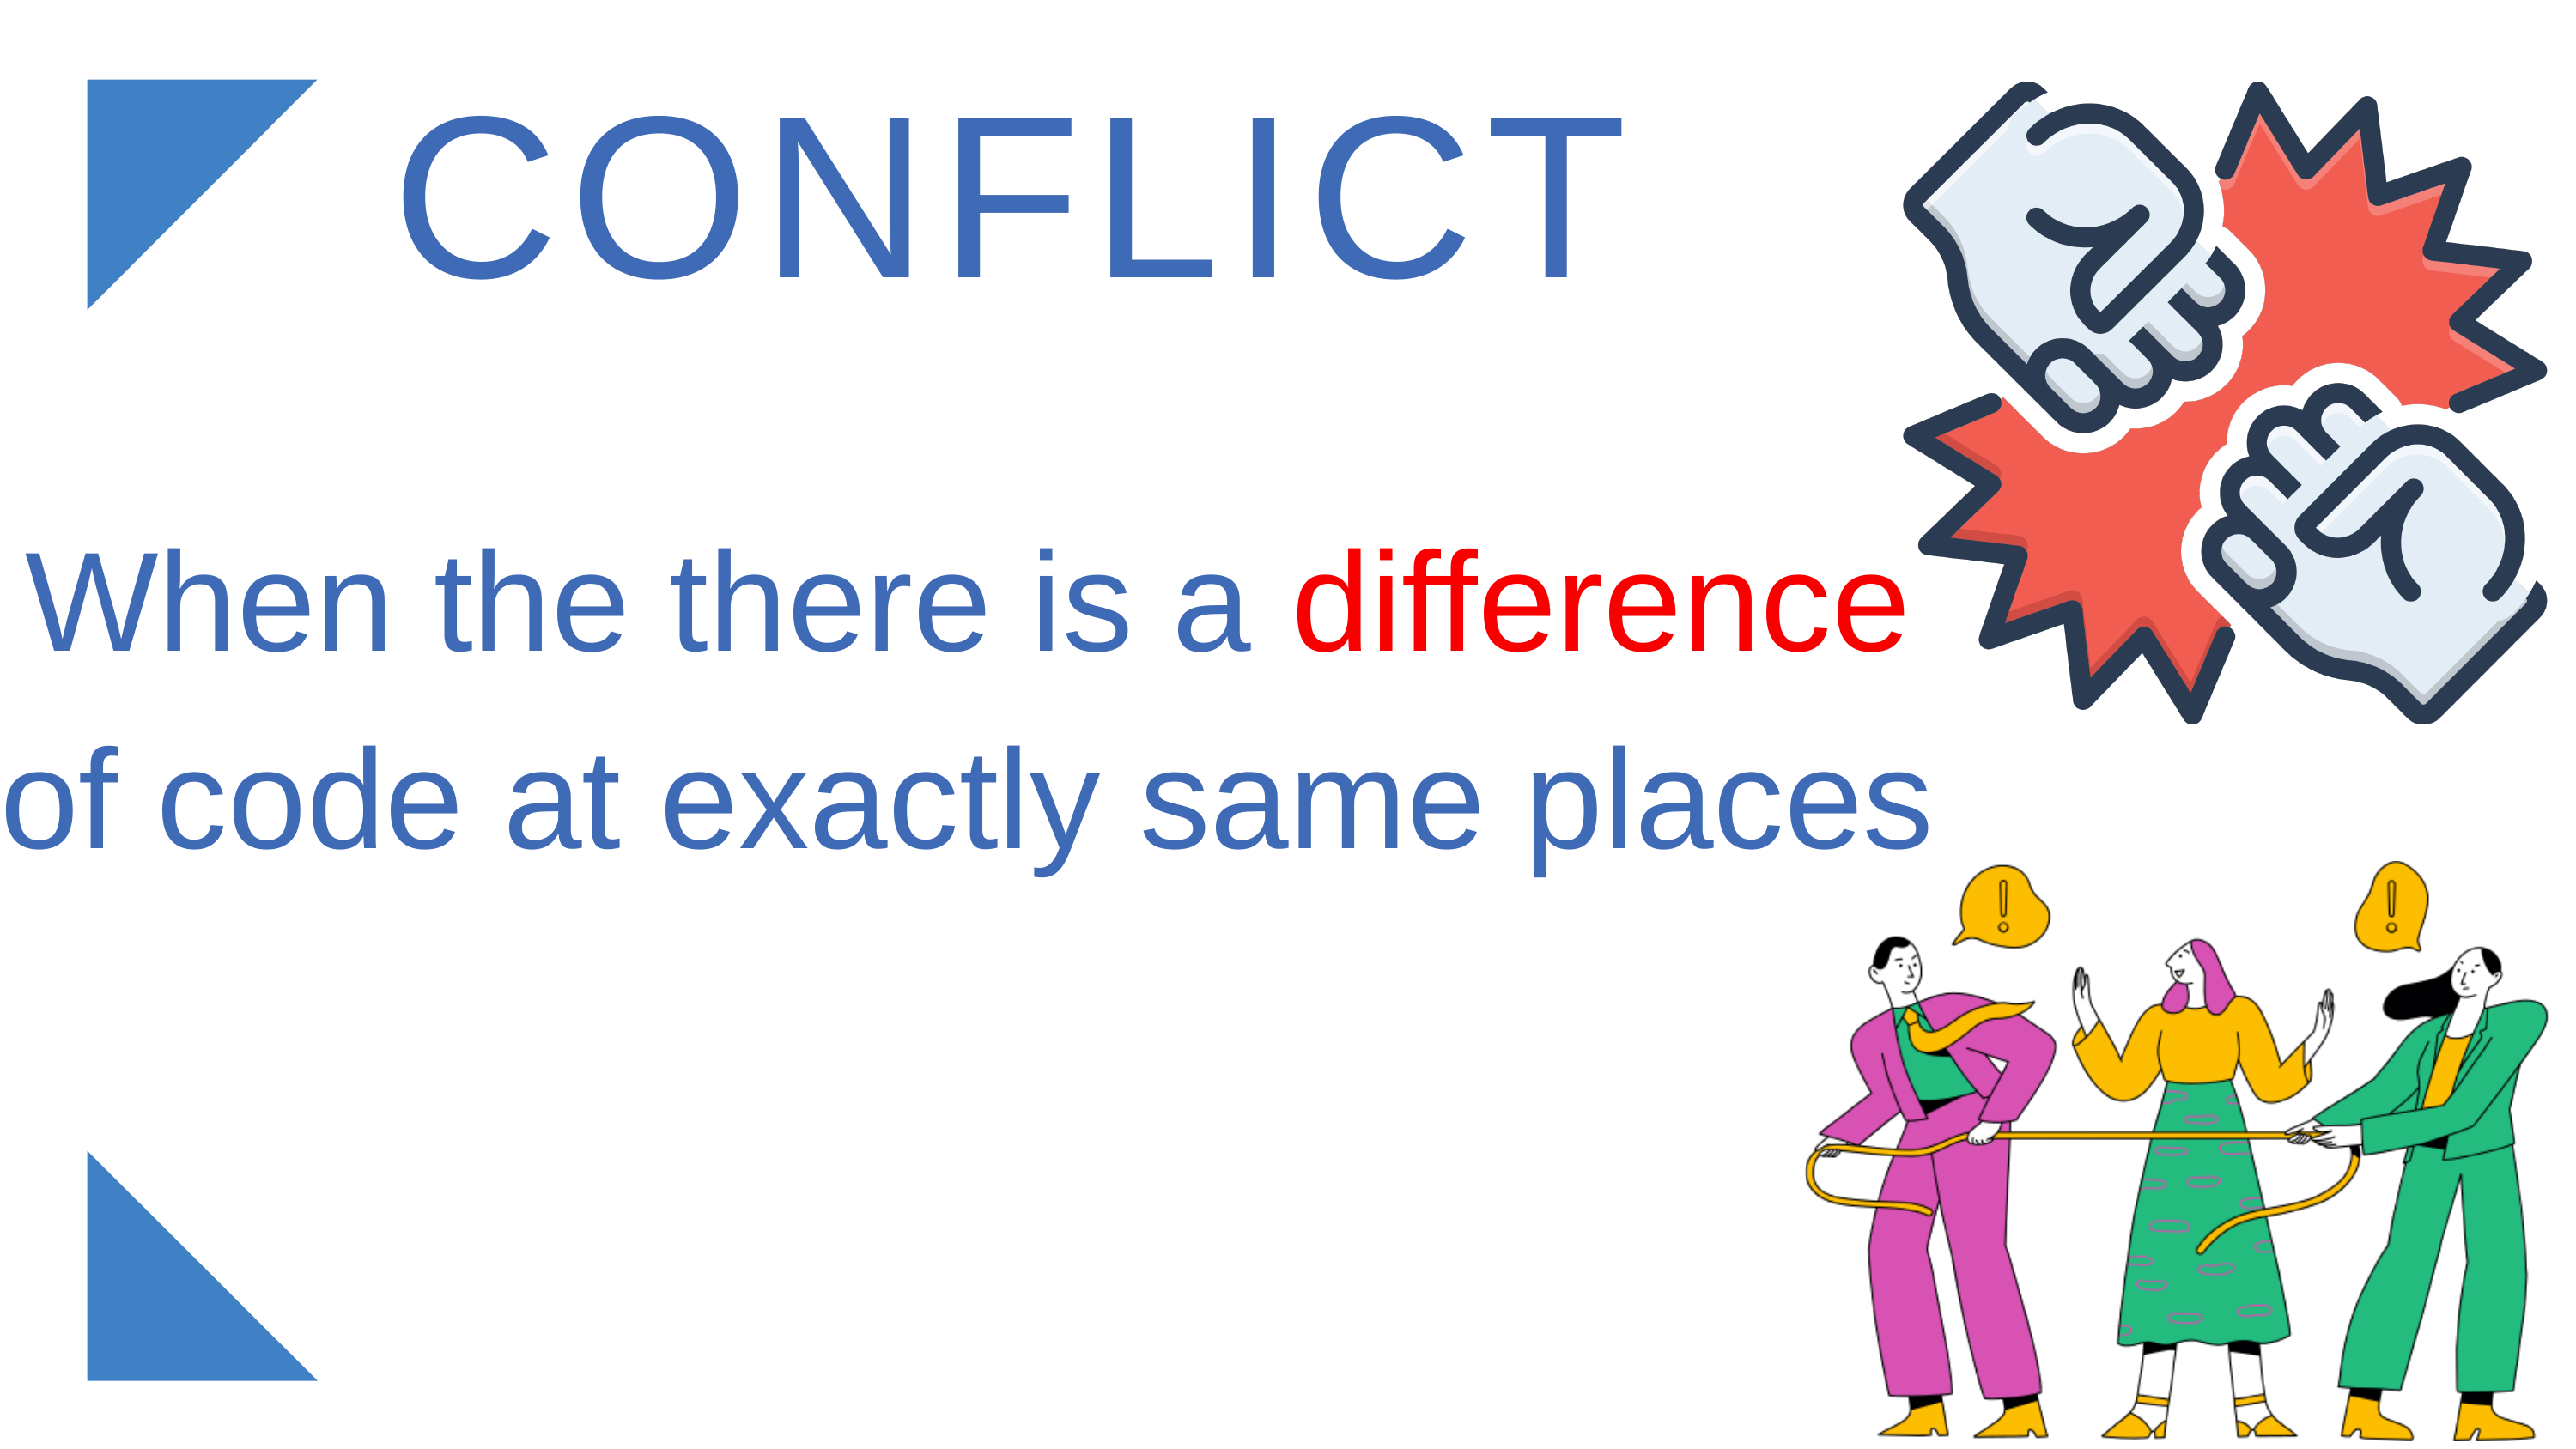

CONFLICT
When the there is a difference of code at exactly same places